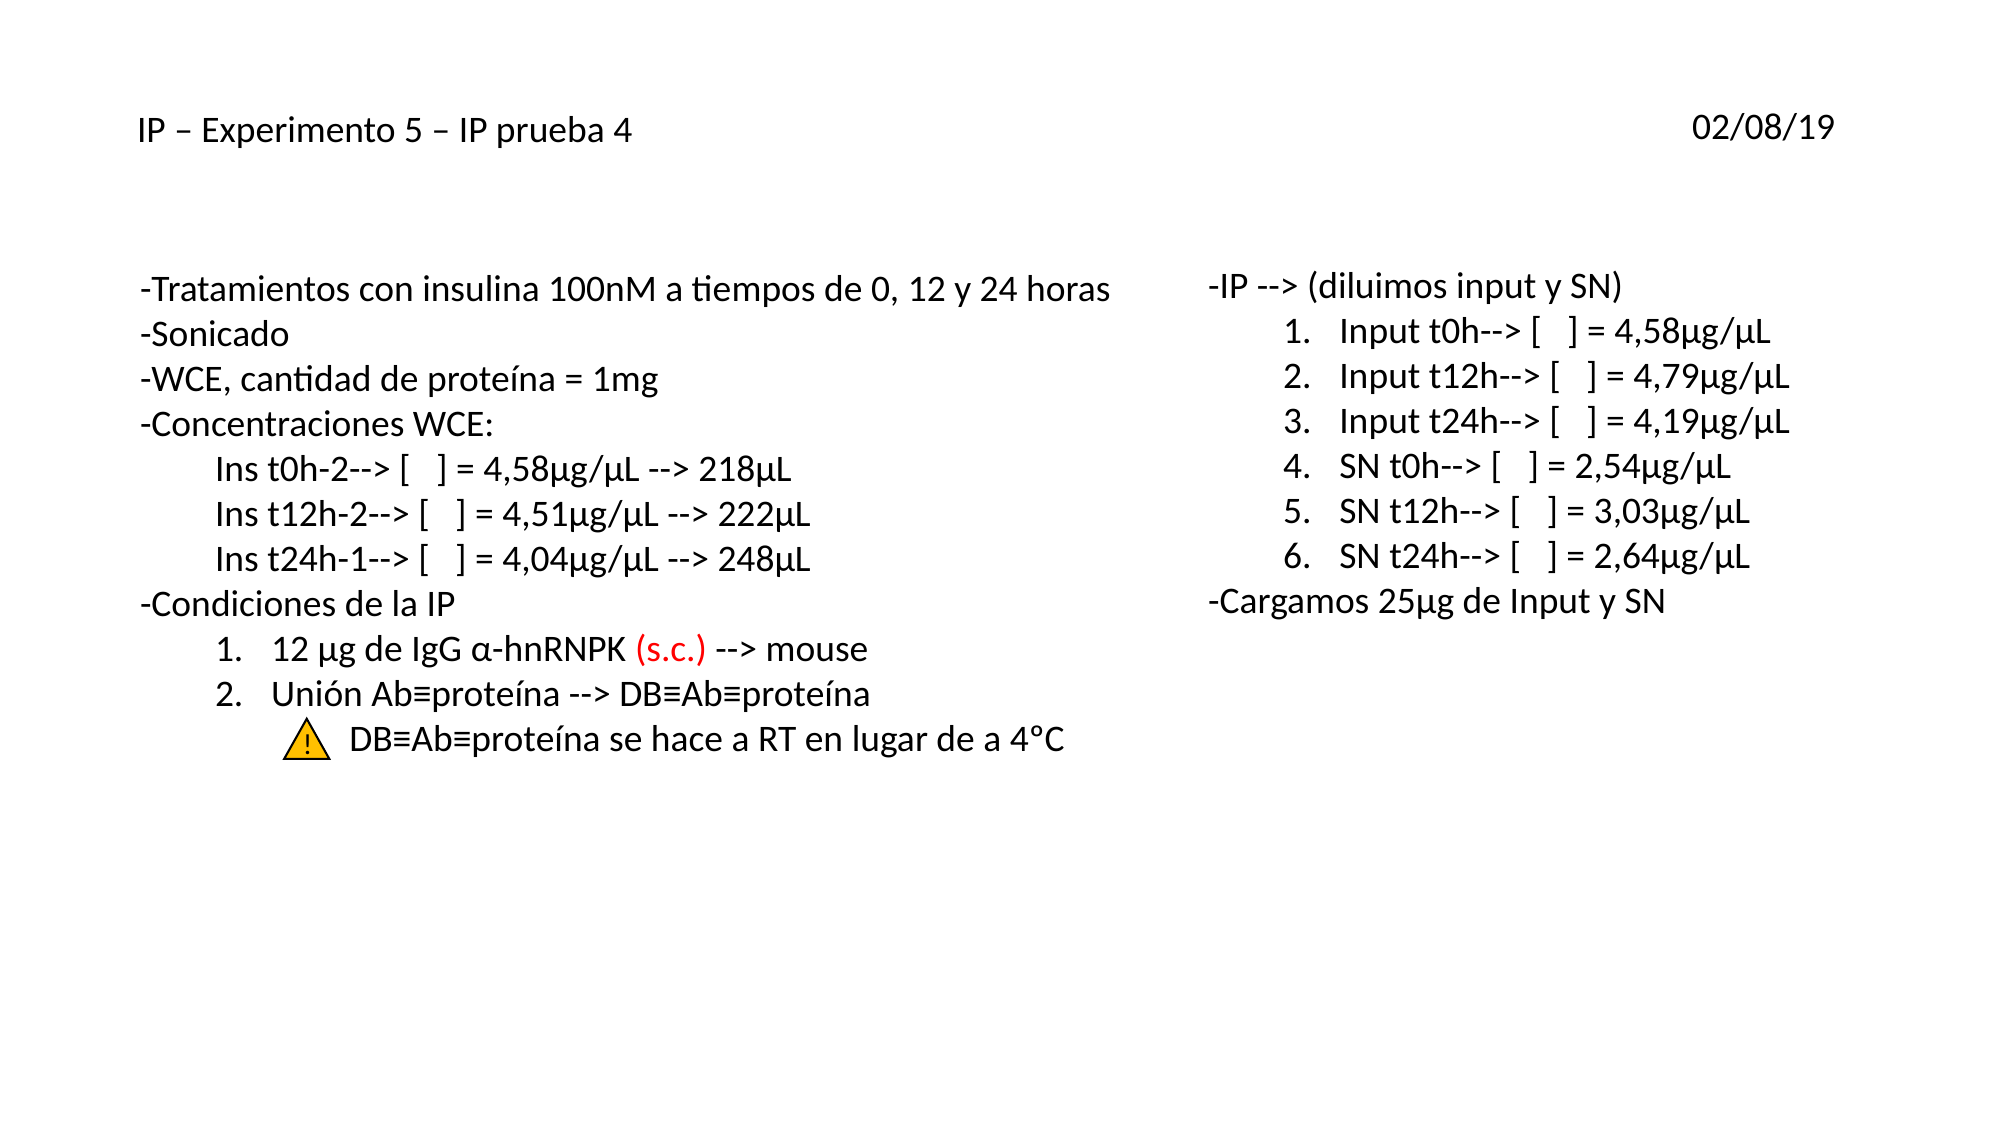

02/08/19
IP – Experimento 5 – IP prueba 4
-IP --> (diluimos input y SN)
Input t0h--> [   ] = 4,58µg/µL
Input t12h--> [   ] = 4,79µg/µL
Input t24h--> [   ] = 4,19µg/µL
SN t0h--> [   ] = 2,54µg/µL
SN t12h--> [   ] = 3,03µg/µL
SN t24h--> [   ] = 2,64µg/µL
-Cargamos 25µg de Input y SN

-Tratamientos con insulina 100nM a tiempos de 0, 12 y 24 horas
-Sonicado
-WCE, cantidad de proteína = 1mg
-Concentraciones WCE:
Ins t0h-2--> [   ] = 4,58µg/µL --> 218µL
Ins t12h-2--> [   ] = 4,51µg/µL --> 222µL
Ins t24h-1--> [   ] = 4,04µg/µL --> 248µL
-Condiciones de la IP
12 µg de IgG α-hnRNPK (s.c.) --> mouse
Unión Ab≡proteína --> DB≡Ab≡proteína
       DB≡Ab≡proteína se hace a RT en lugar de a 4ºC

!